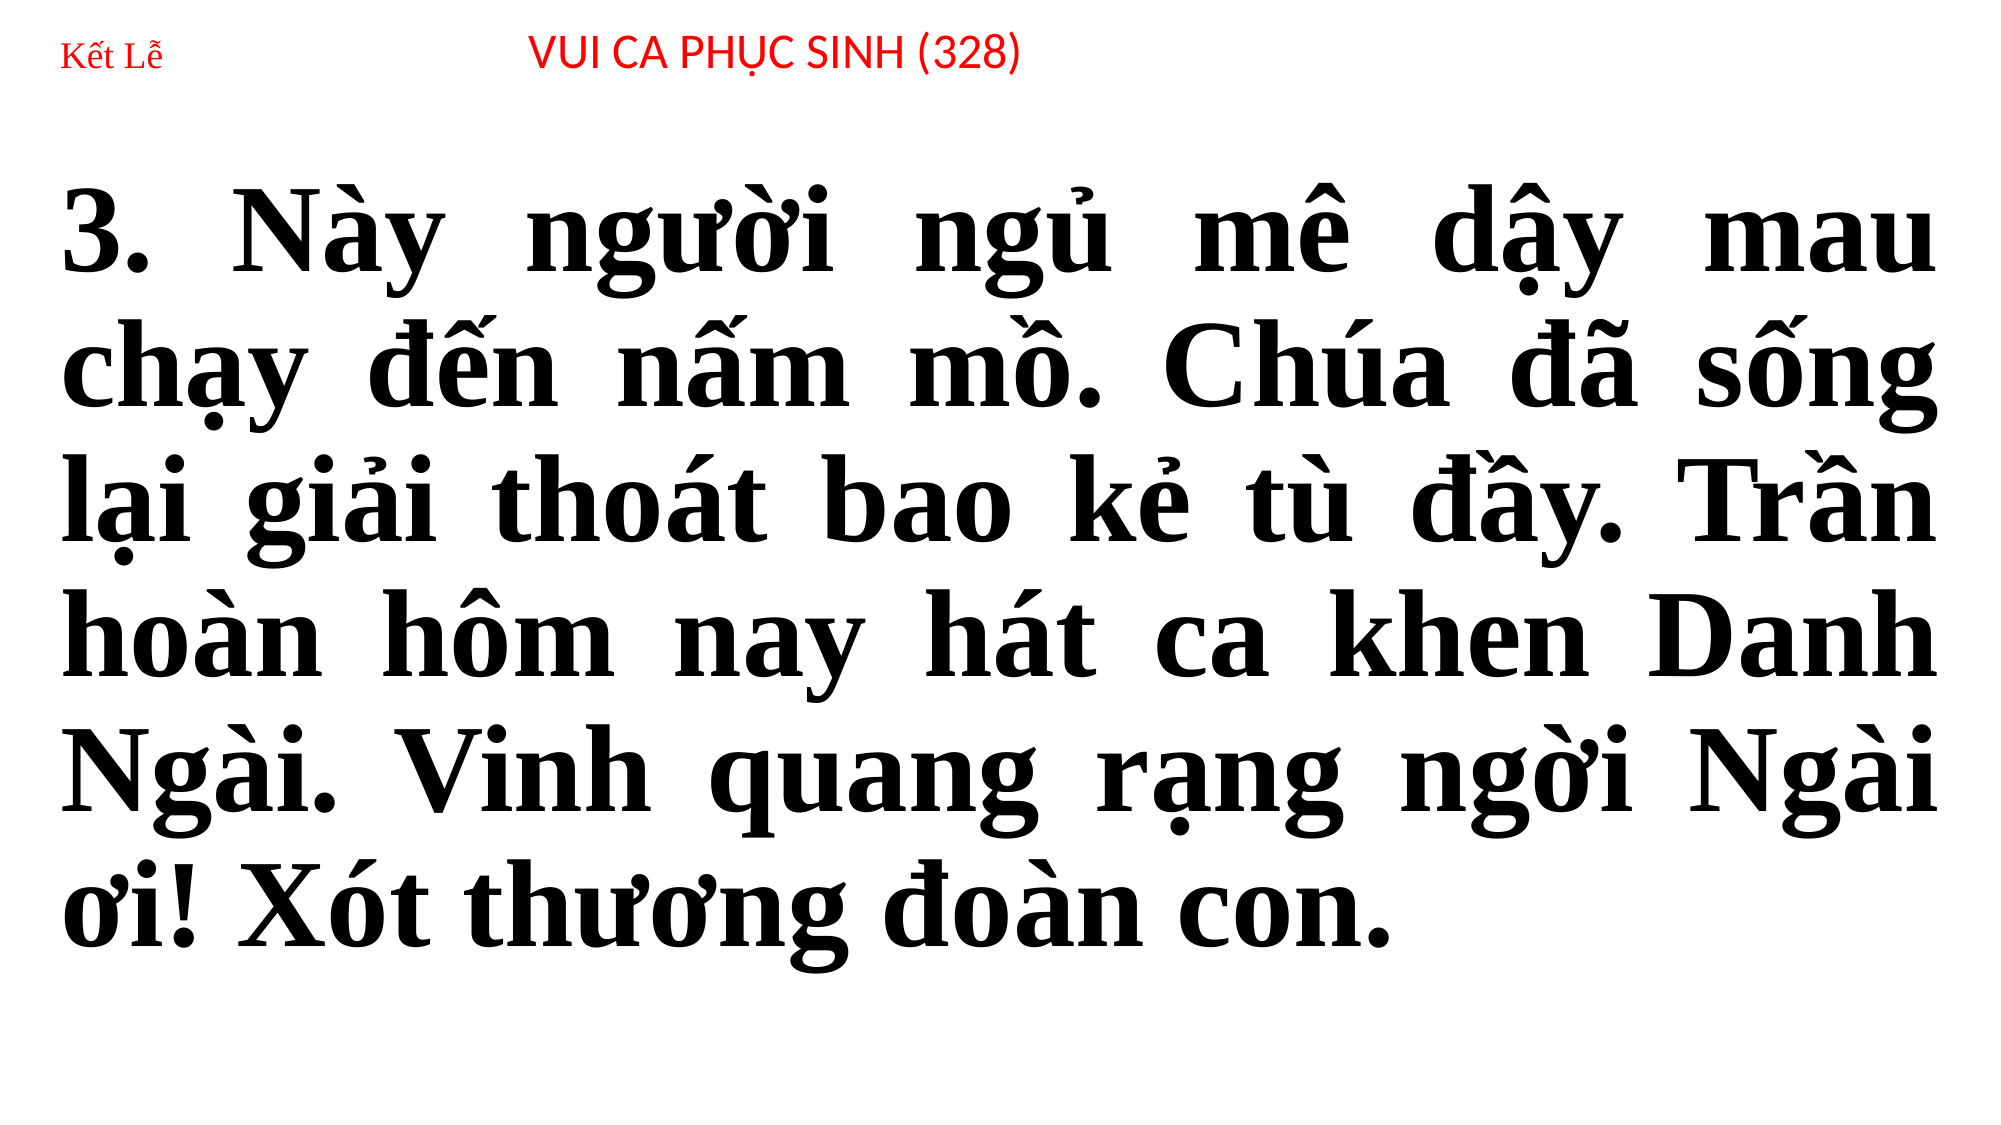

# Kết Lễ                            	  VUI CA PHỤC SINH (328)
3. Này người ngủ mê dậy mau chạy đến nấm mồ. Chúa đã sống lại giải thoát bao kẻ tù đầy. Trần hoàn hôm nay hát ca khen Danh Ngài. Vinh quang rạng ngời Ngài ơi! Xót thương đoàn con.